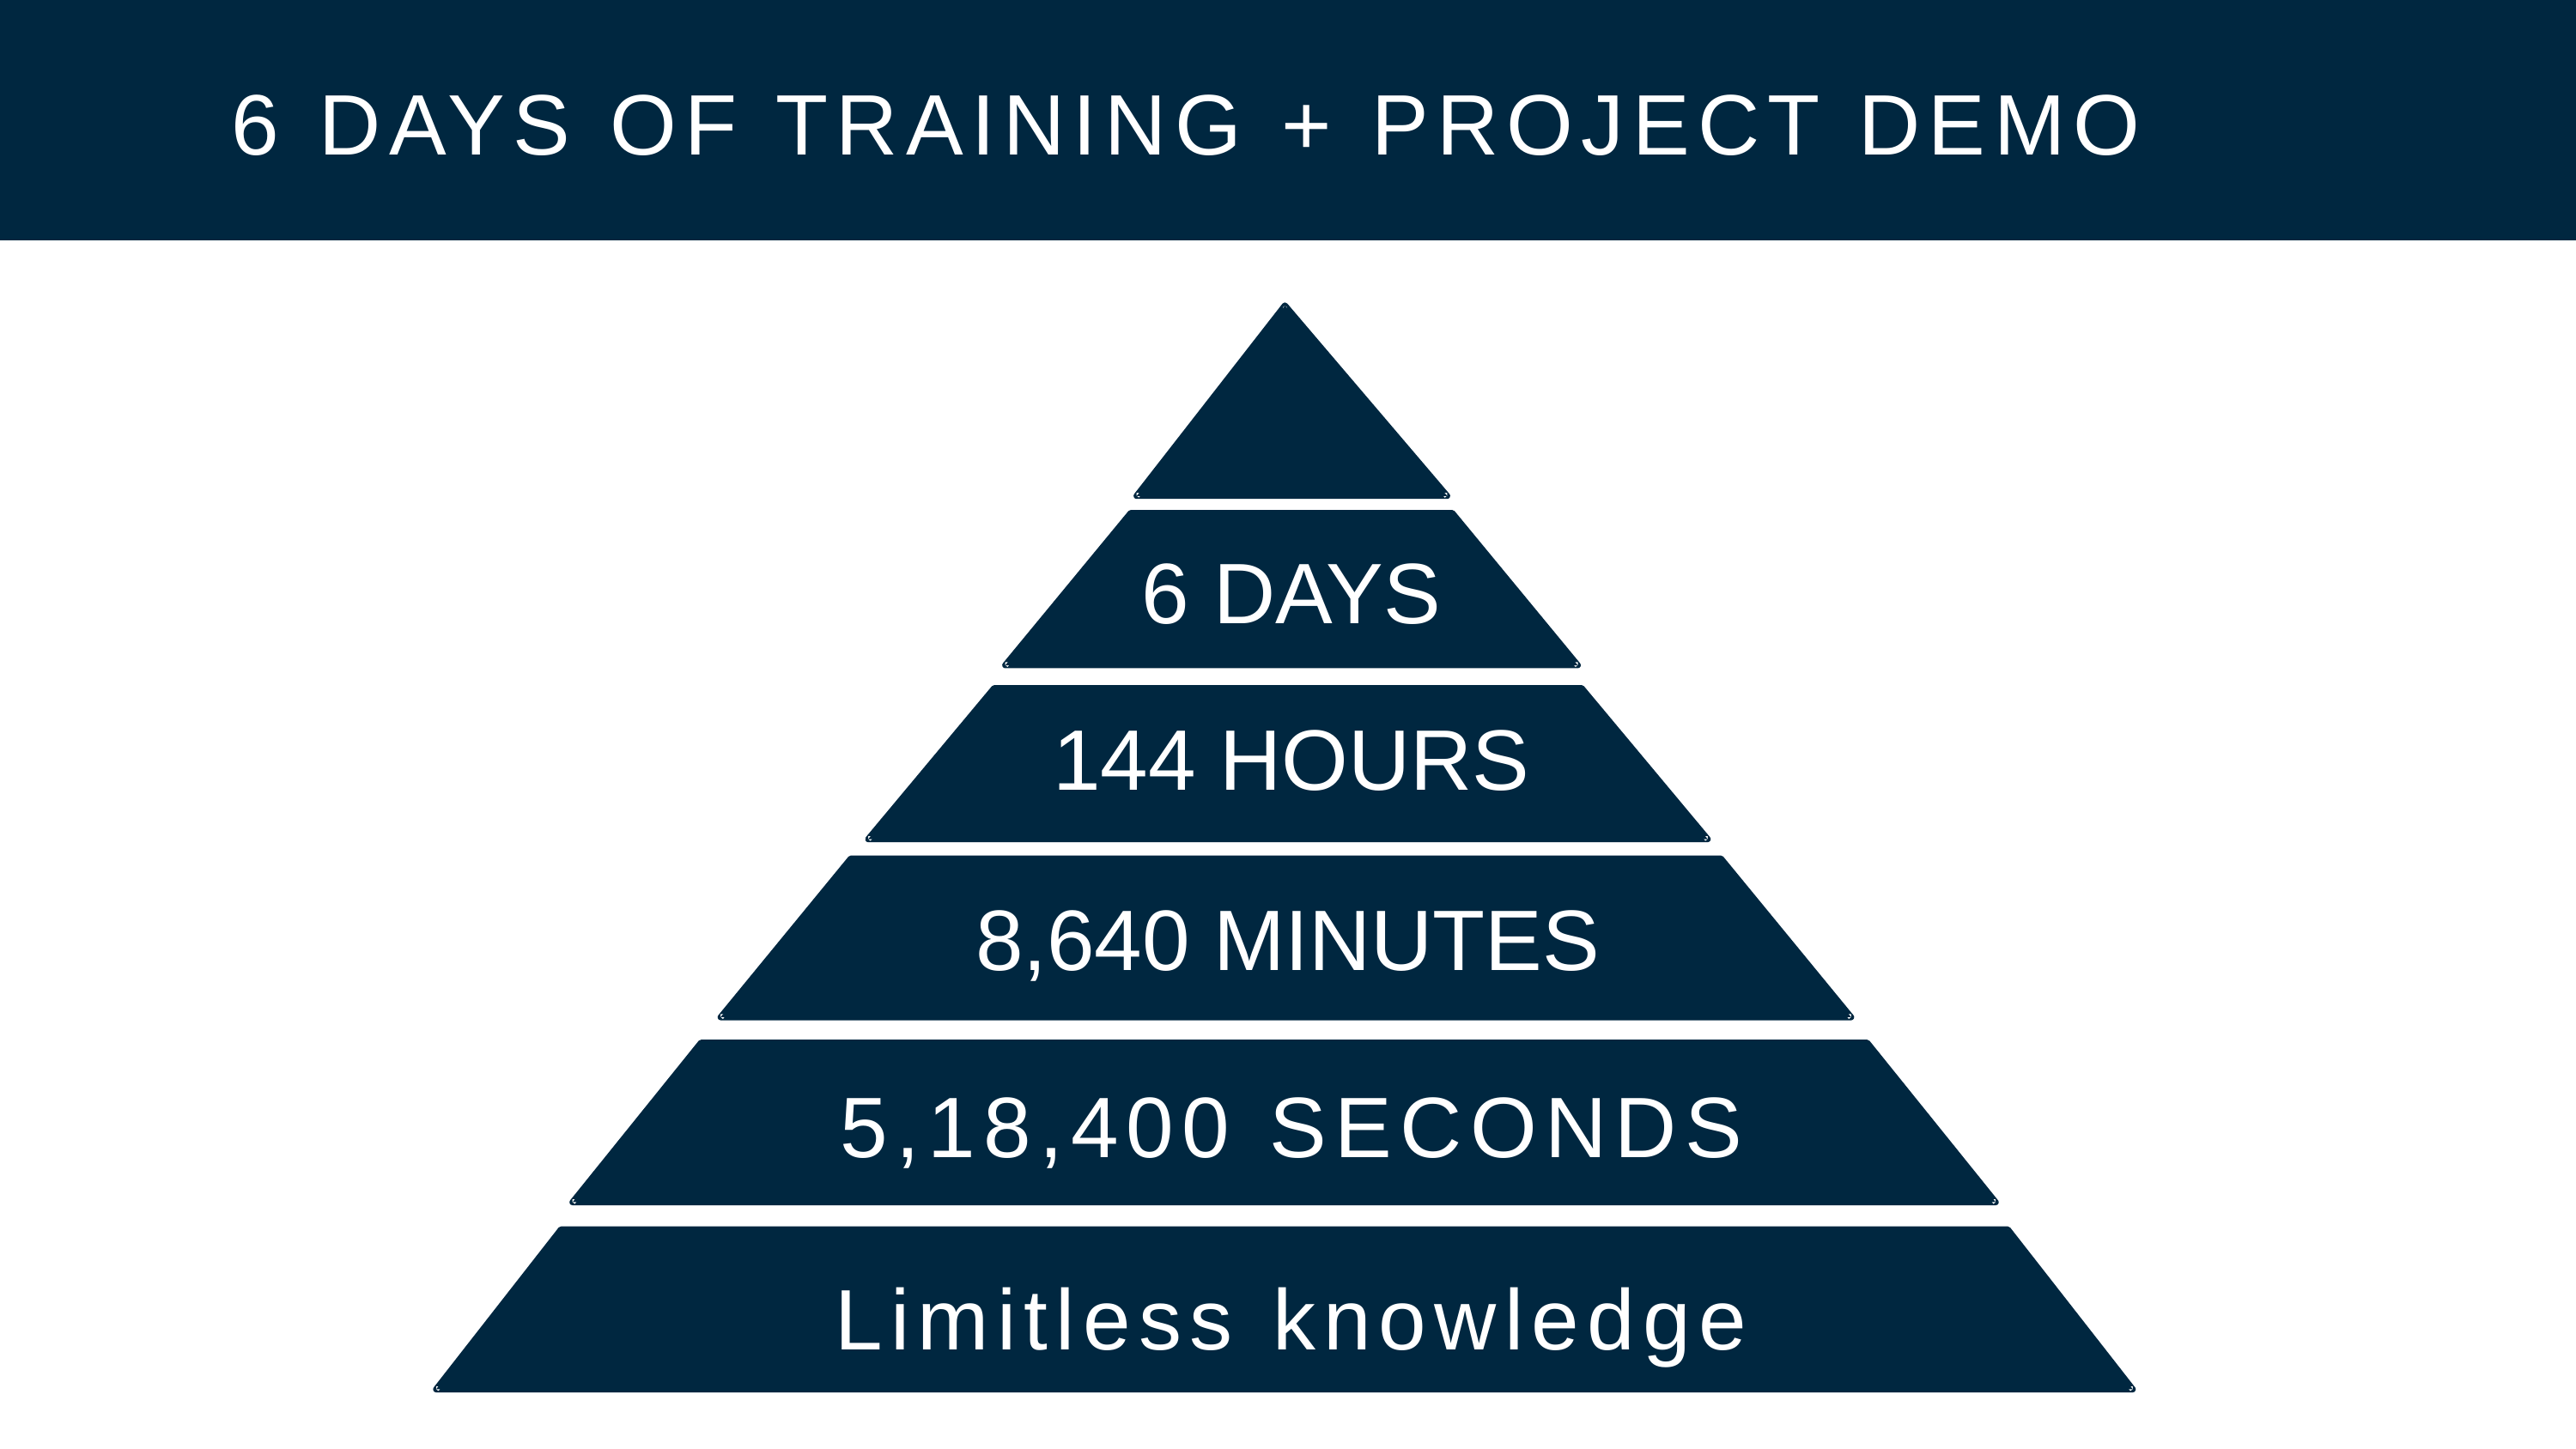

6 DAYS OF TRAINING + PROJECT DEMO

6 DAYS

144 HOURS

8,640 MINUTES

5,18,400 SECONDS

Limitless knowledge